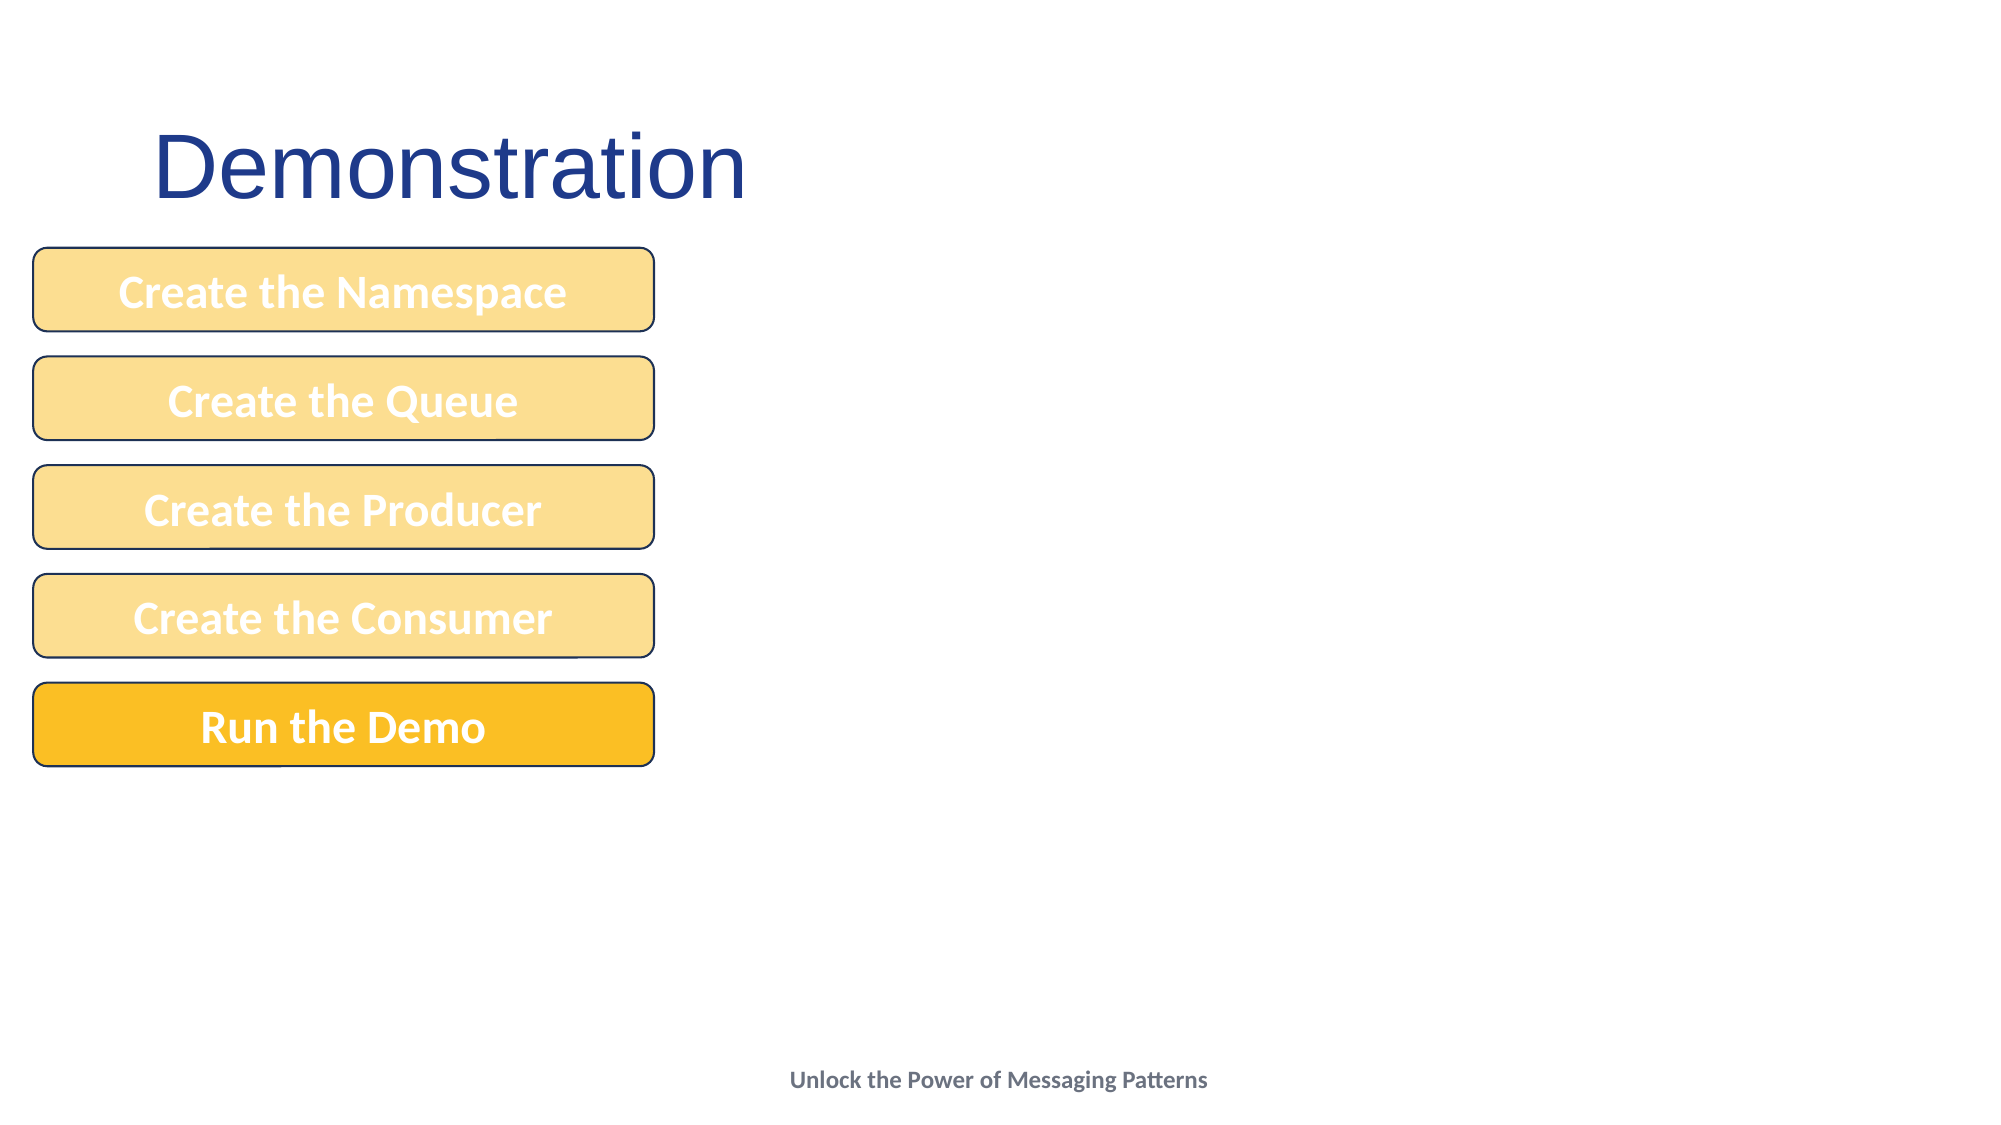

# Demonstration
Create the Namespace
Create the Queue
Create the Producer
Create the Consumer
Run the Demo